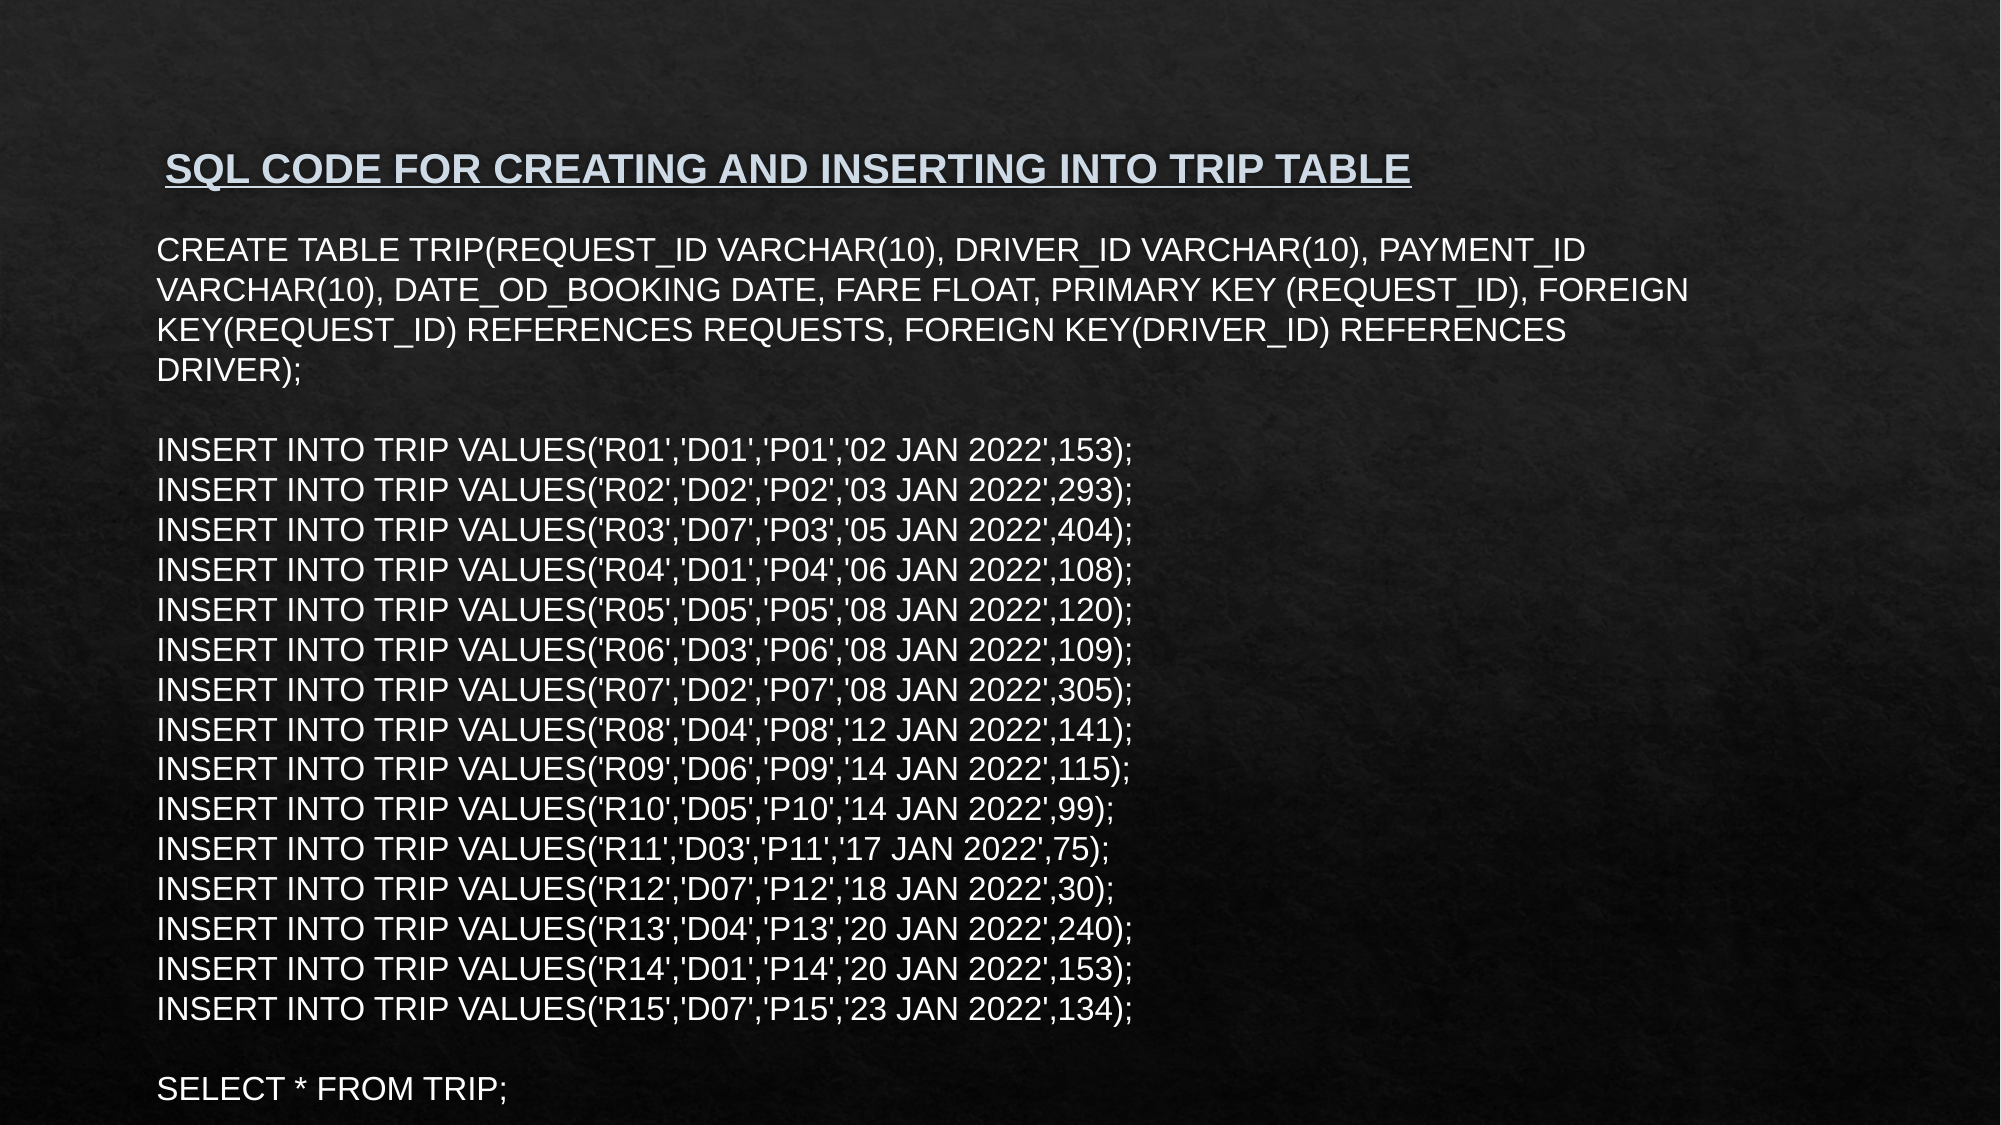

# SQL CODE FOR CREATING AND INSERTING INTO TRIP TABLE
CREATE TABLE TRIP(REQUEST_ID VARCHAR(10), DRIVER_ID VARCHAR(10), PAYMENT_ID VARCHAR(10), DATE_OD_BOOKING DATE, FARE FLOAT, PRIMARY KEY (REQUEST_ID), FOREIGN KEY(REQUEST_ID) REFERENCES REQUESTS, FOREIGN KEY(DRIVER_ID) REFERENCES DRIVER);

INSERT INTO TRIP VALUES('R01','D01','P01','02 JAN 2022',153);
INSERT INTO TRIP VALUES('R02','D02','P02','03 JAN 2022',293);
INSERT INTO TRIP VALUES('R03','D07','P03','05 JAN 2022',404);
INSERT INTO TRIP VALUES('R04','D01','P04','06 JAN 2022',108);
INSERT INTO TRIP VALUES('R05','D05','P05','08 JAN 2022',120);
INSERT INTO TRIP VALUES('R06','D03','P06','08 JAN 2022',109);
INSERT INTO TRIP VALUES('R07','D02','P07','08 JAN 2022',305);
INSERT INTO TRIP VALUES('R08','D04','P08','12 JAN 2022',141);
INSERT INTO TRIP VALUES('R09','D06','P09','14 JAN 2022',115);
INSERT INTO TRIP VALUES('R10','D05','P10','14 JAN 2022',99);
INSERT INTO TRIP VALUES('R11','D03','P11','17 JAN 2022',75);
INSERT INTO TRIP VALUES('R12','D07','P12','18 JAN 2022',30);
INSERT INTO TRIP VALUES('R13','D04','P13','20 JAN 2022',240);
INSERT INTO TRIP VALUES('R14','D01','P14','20 JAN 2022',153);
INSERT INTO TRIP VALUES('R15','D07','P15','23 JAN 2022',134);

SELECT * FROM TRIP;